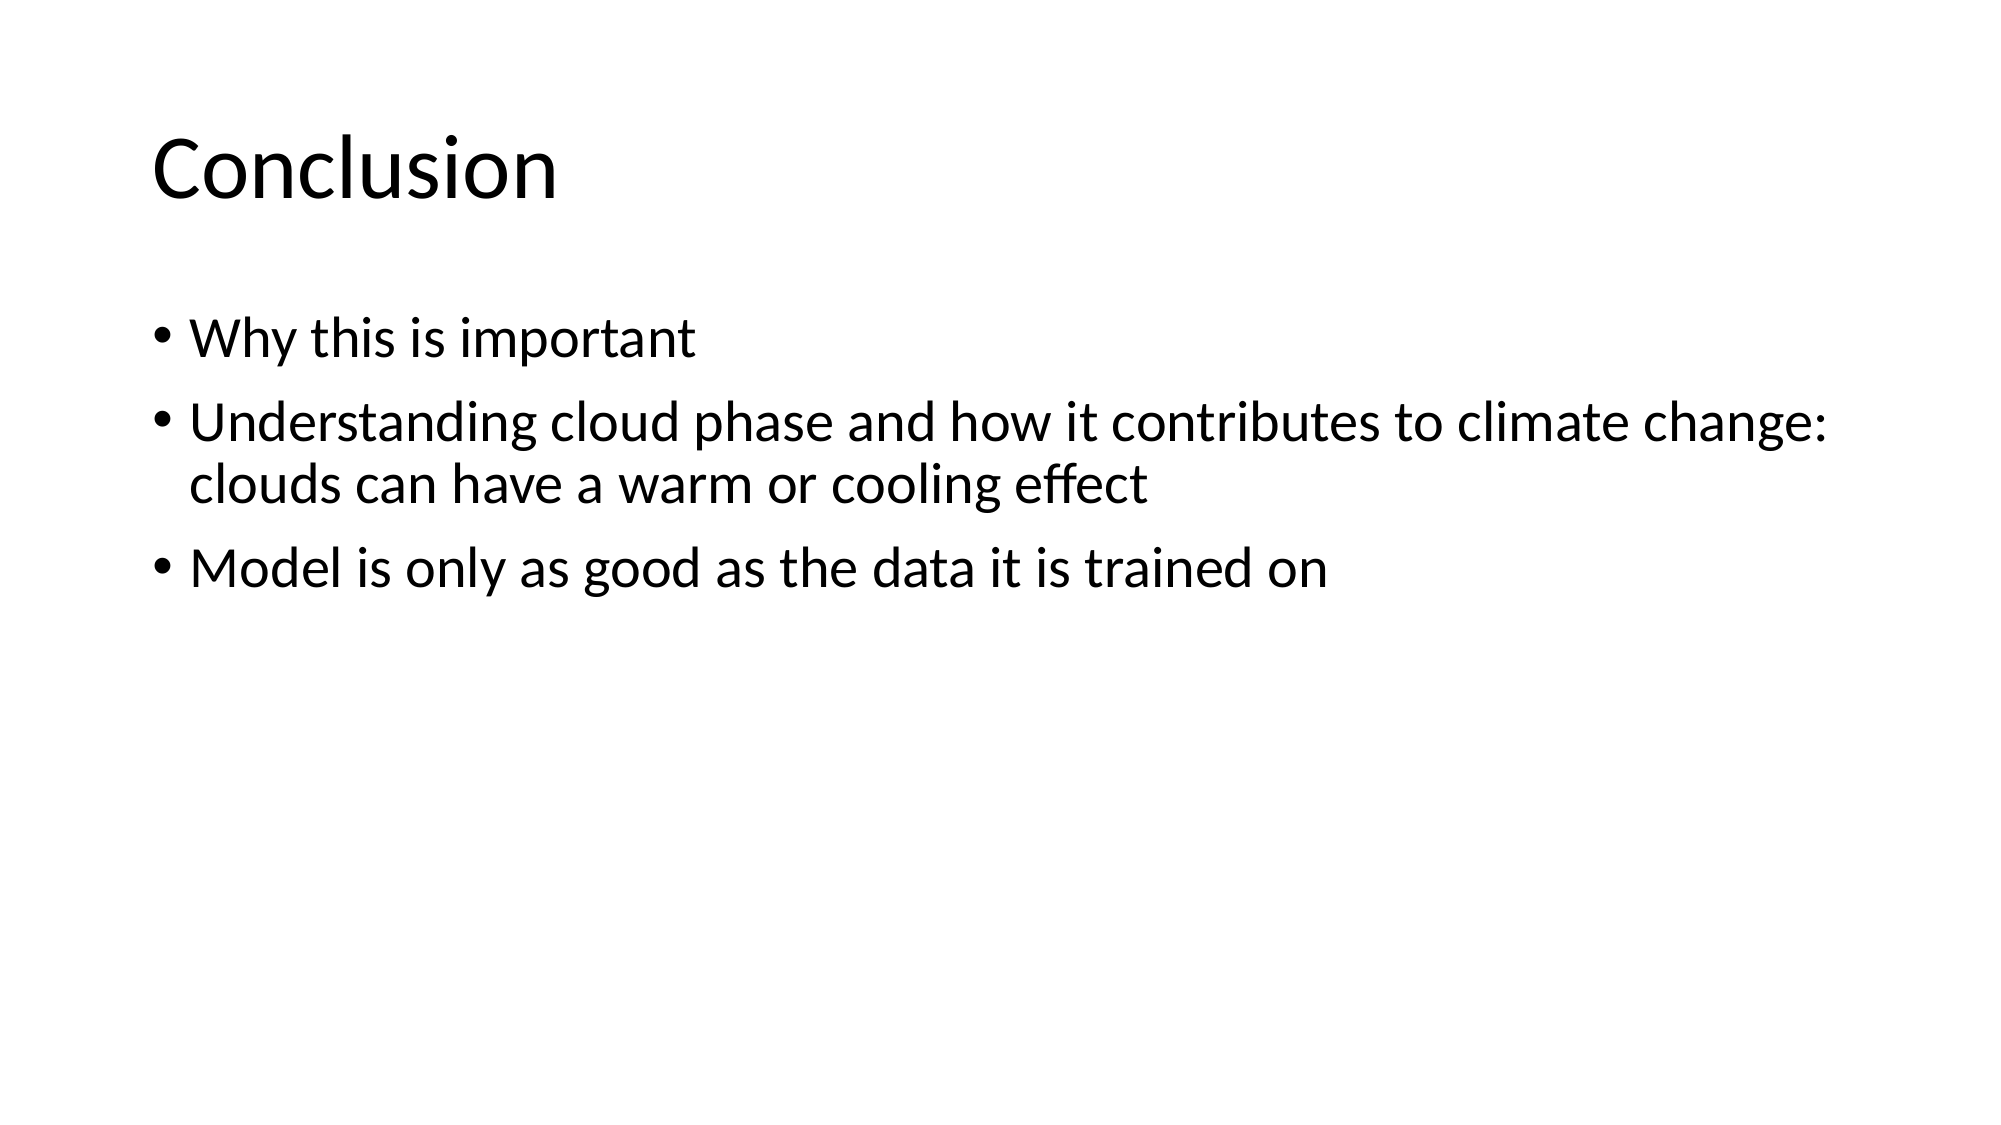

# Conclusion
Why this is important
Understanding cloud phase and how it contributes to climate change: clouds can have a warm or cooling effect
Model is only as good as the data it is trained on